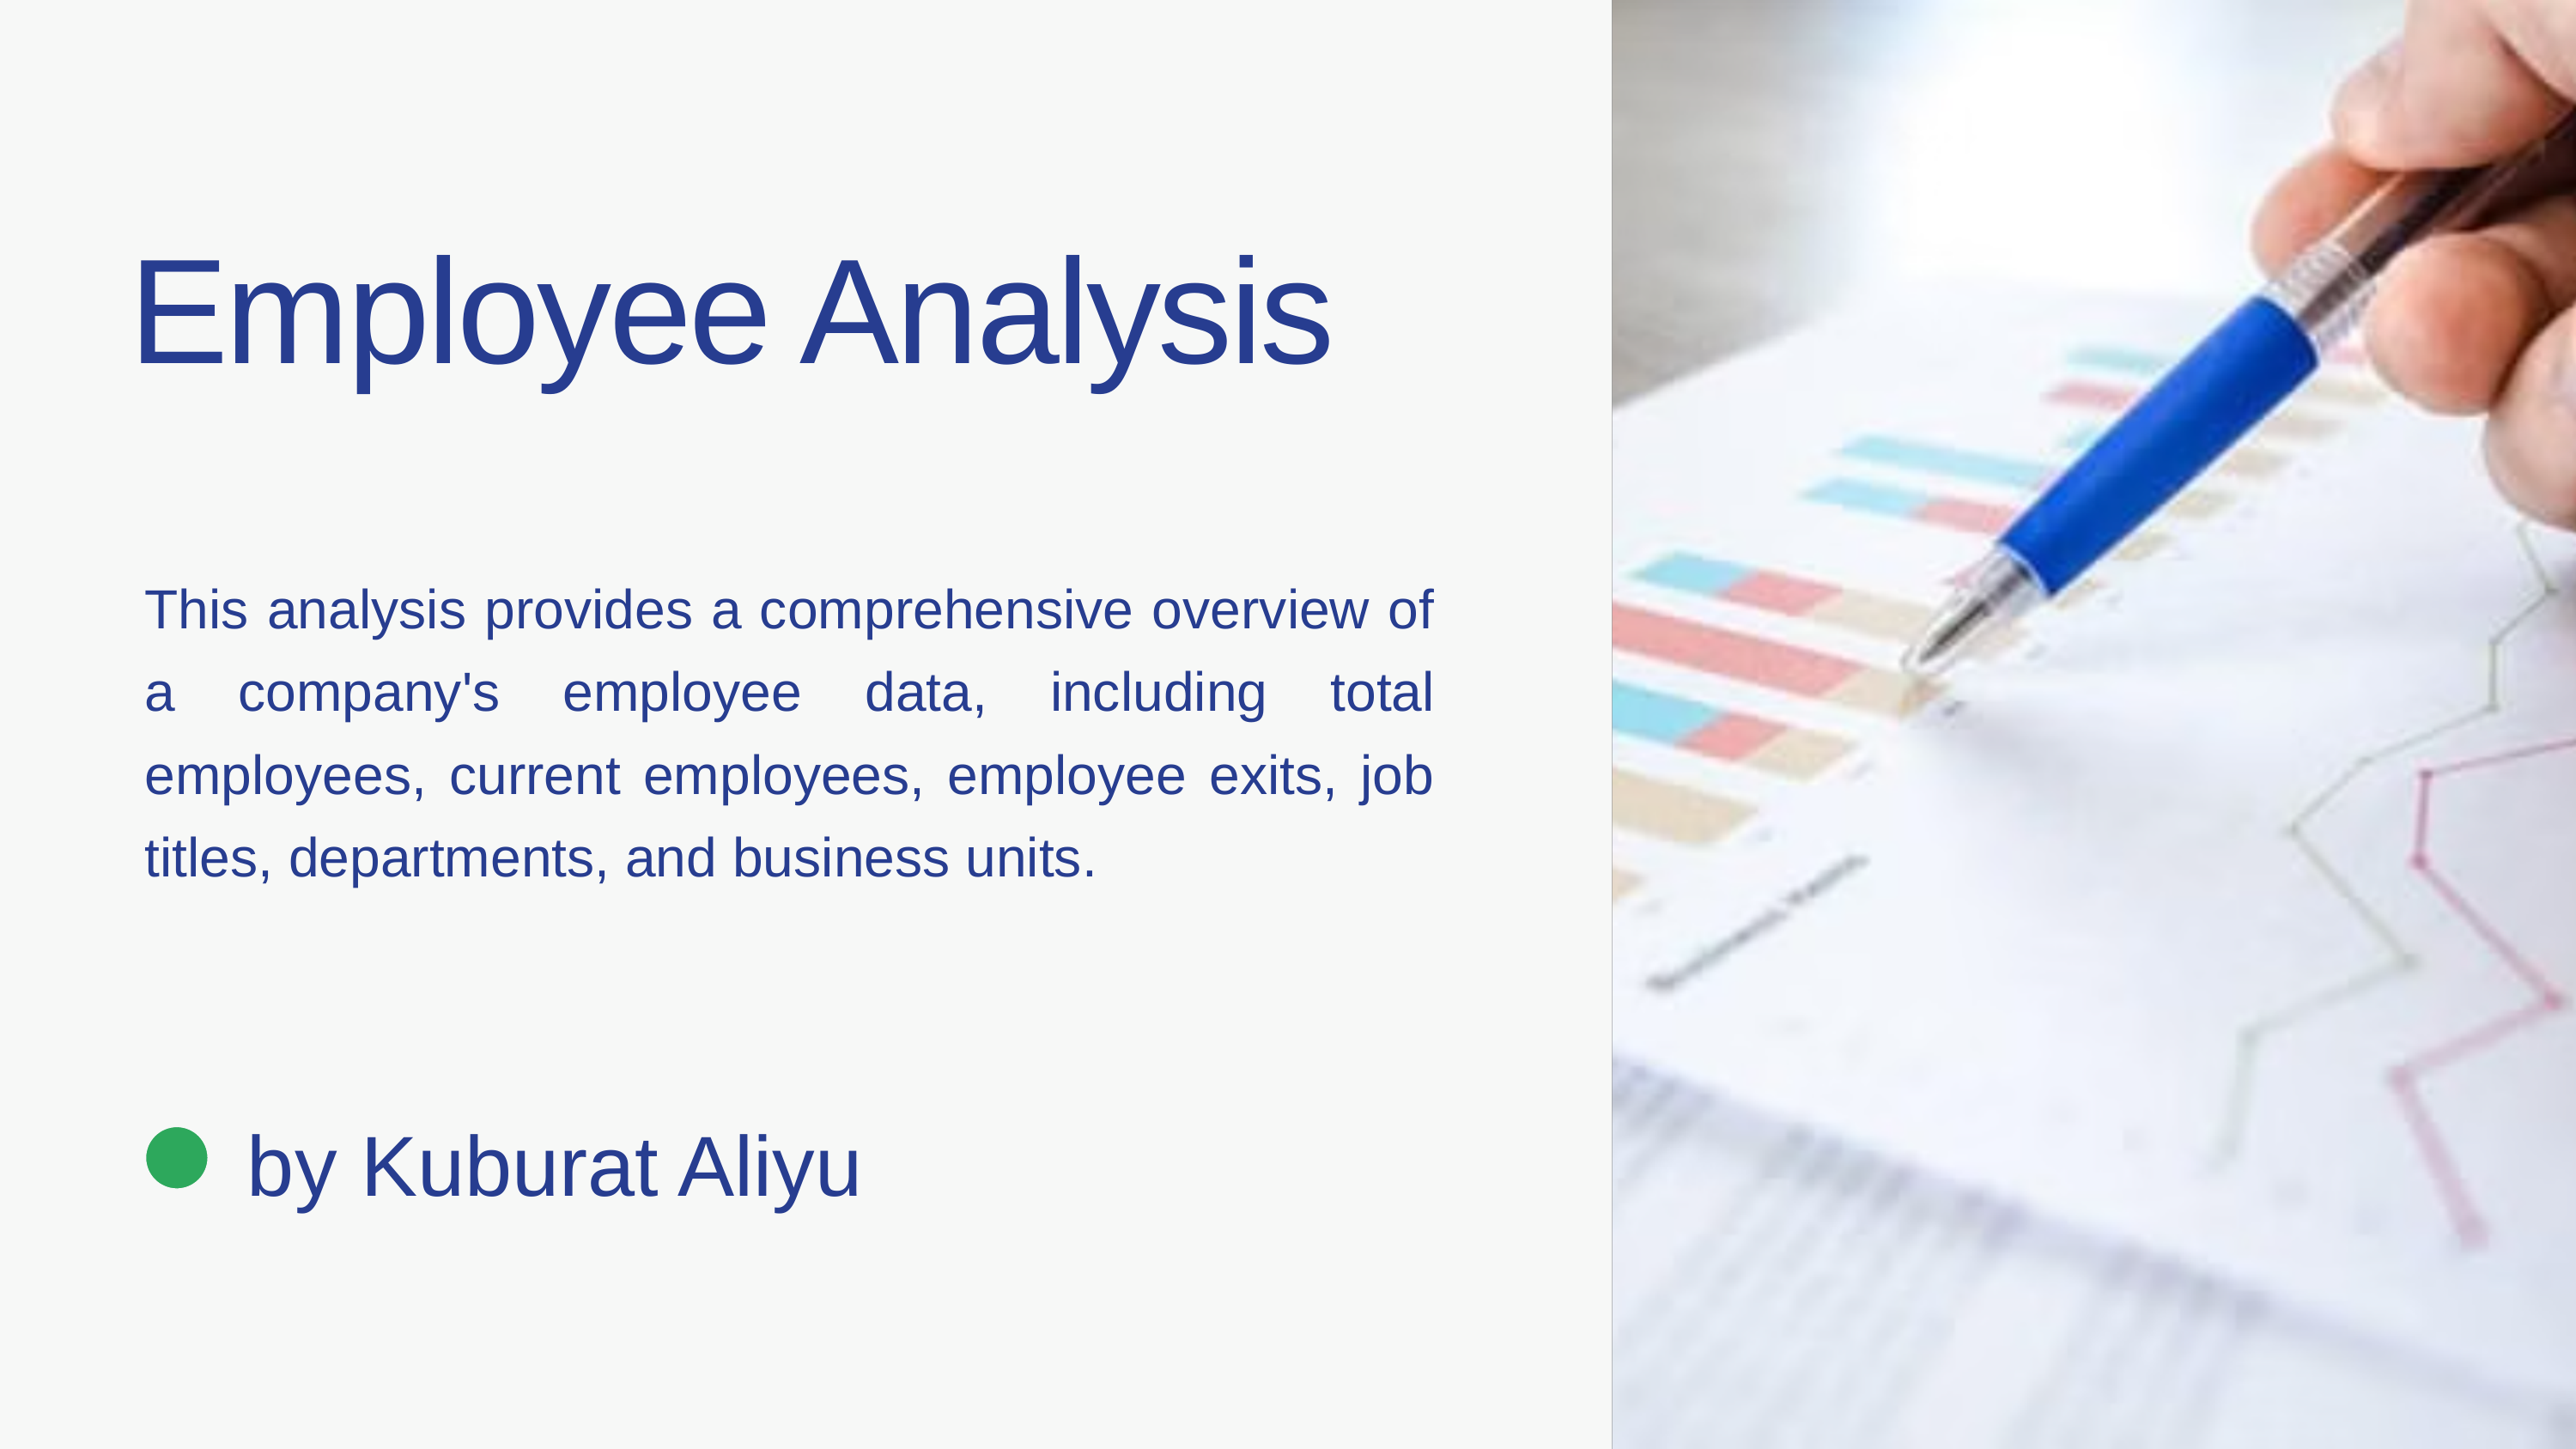

Employee Analysis
This analysis provides a comprehensive overview of a company's employee data, including total employees, current employees, employee exits, job titles, departments, and business units.
by Kuburat Aliyu